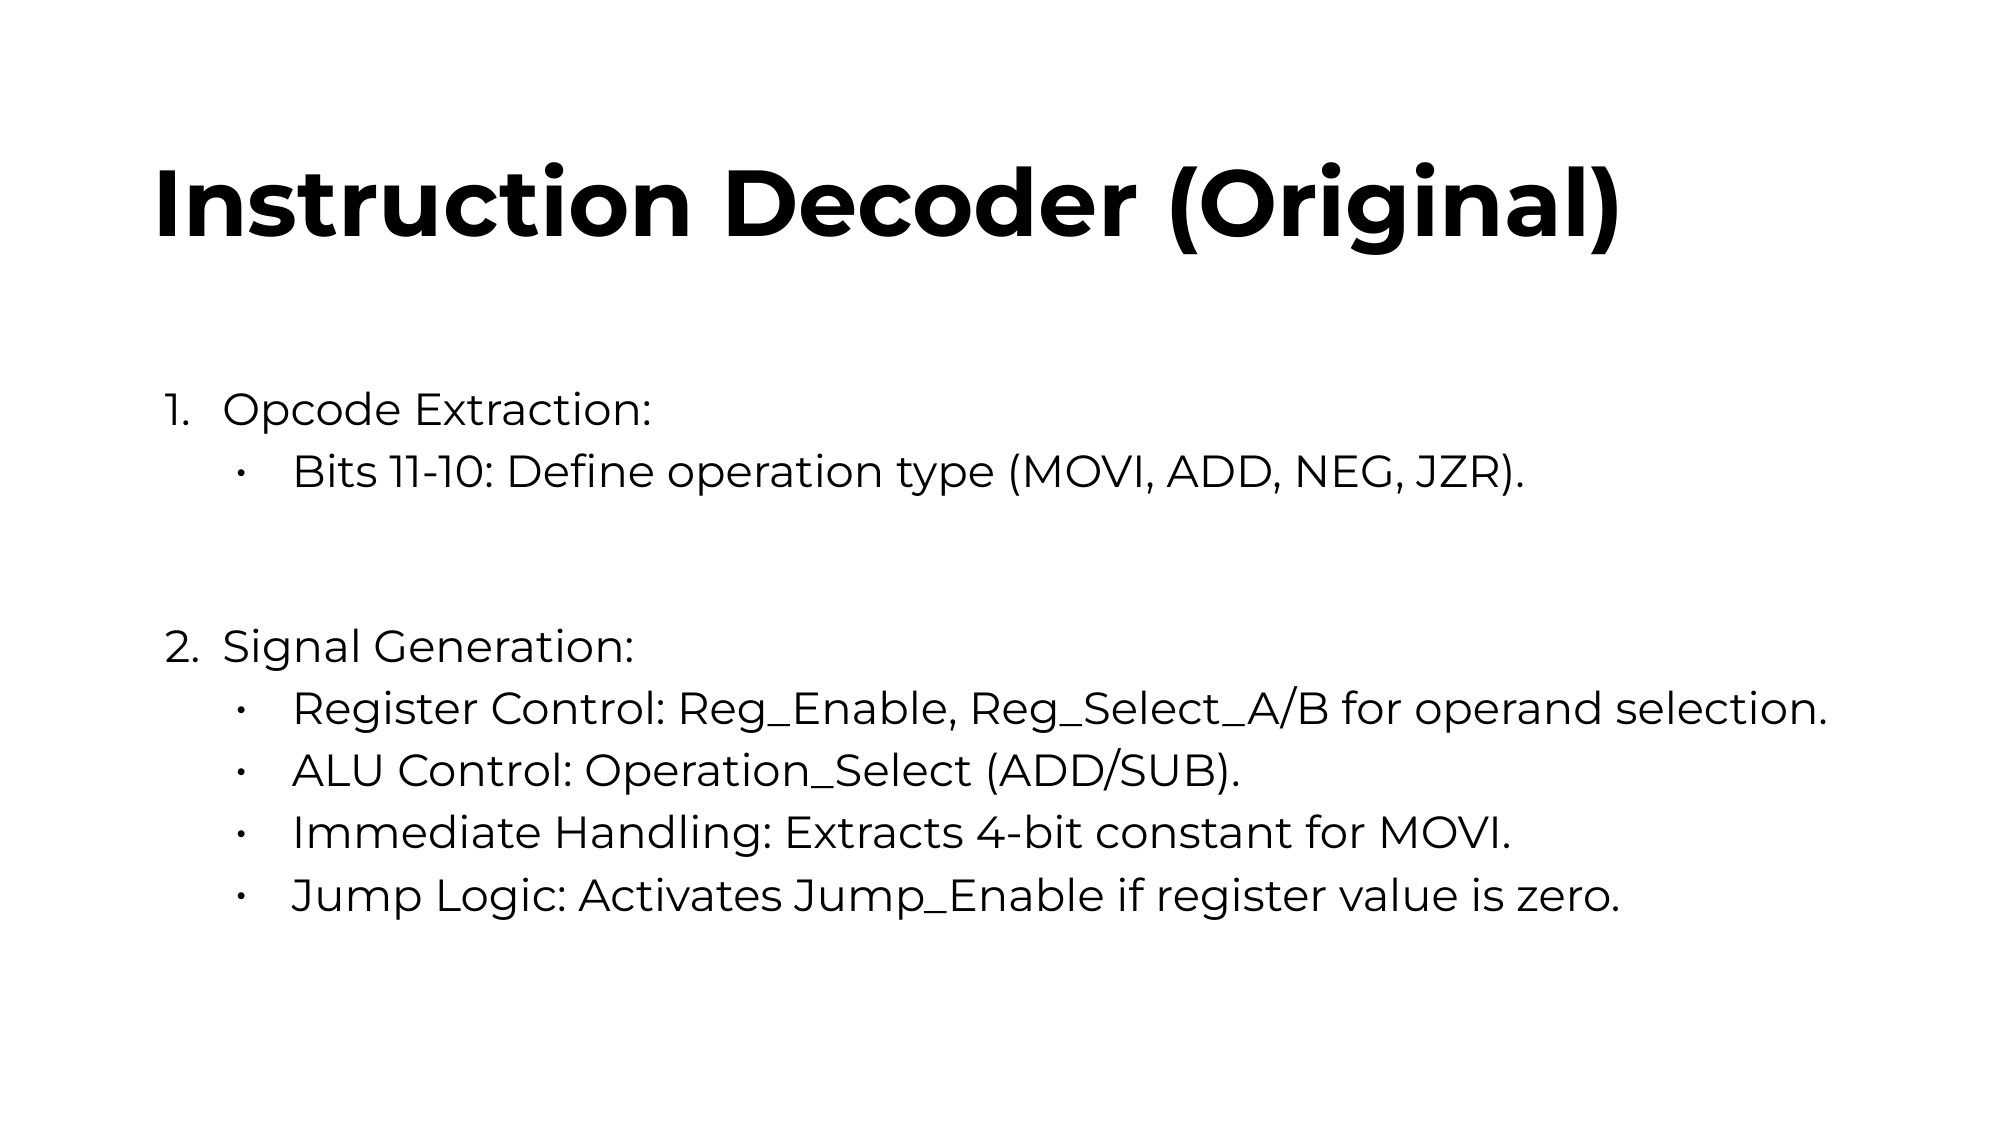

# Instruction Decoder (Original)

Opcode Extraction:
Bits 11-10: Define operation type (MOVI, ADD, NEG, JZR).

Signal Generation:
Register Control: Reg_Enable, Reg_Select_A/B for operand selection.
ALU Control: Operation_Select (ADD/SUB).
Immediate Handling: Extracts 4-bit constant for MOVI.
Jump Logic: Activates Jump_Enable if register value is zero.